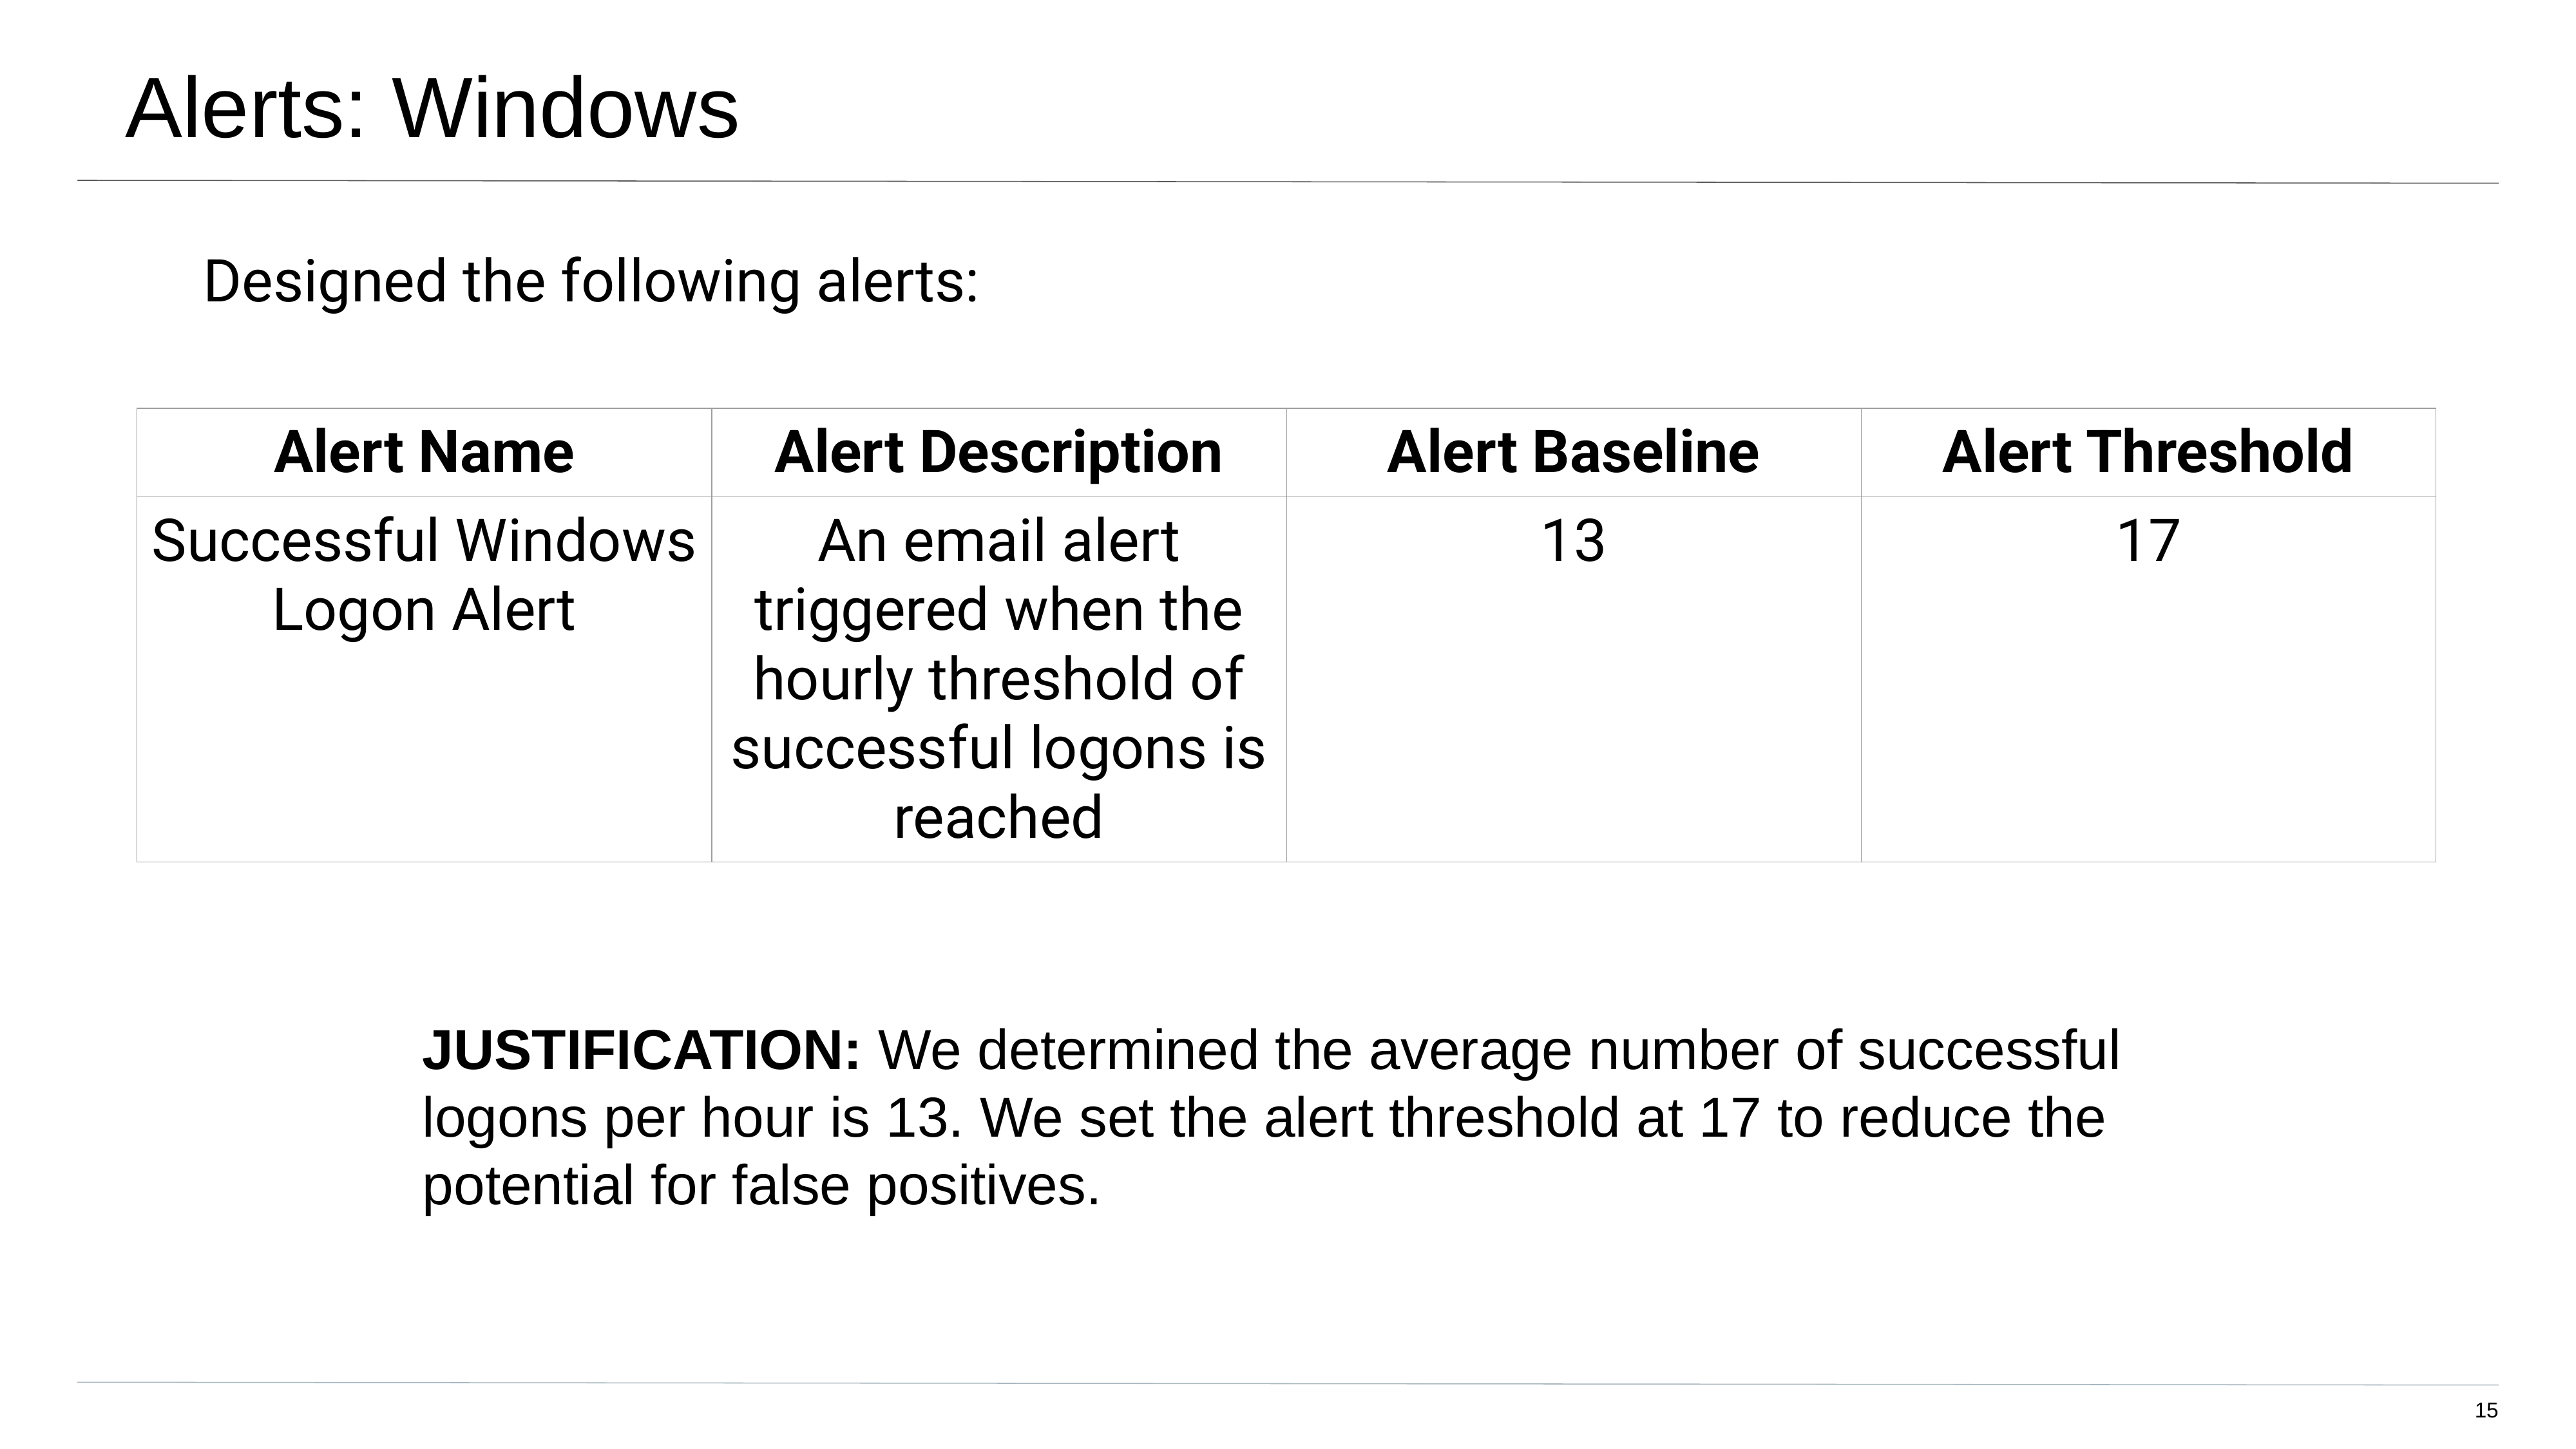

# Alerts: Windows
Designed the following alerts:

| Alert Name | Alert Description | Alert Baseline | Alert Threshold |
| --- | --- | --- | --- |
| Successful Windows Logon Alert | An email alert triggered when the hourly threshold of successful logons is reached | 13 | 17 |
JUSTIFICATION: We determined the average number of successful logons per hour is 13. We set the alert threshold at 17 to reduce the potential for false positives.
15